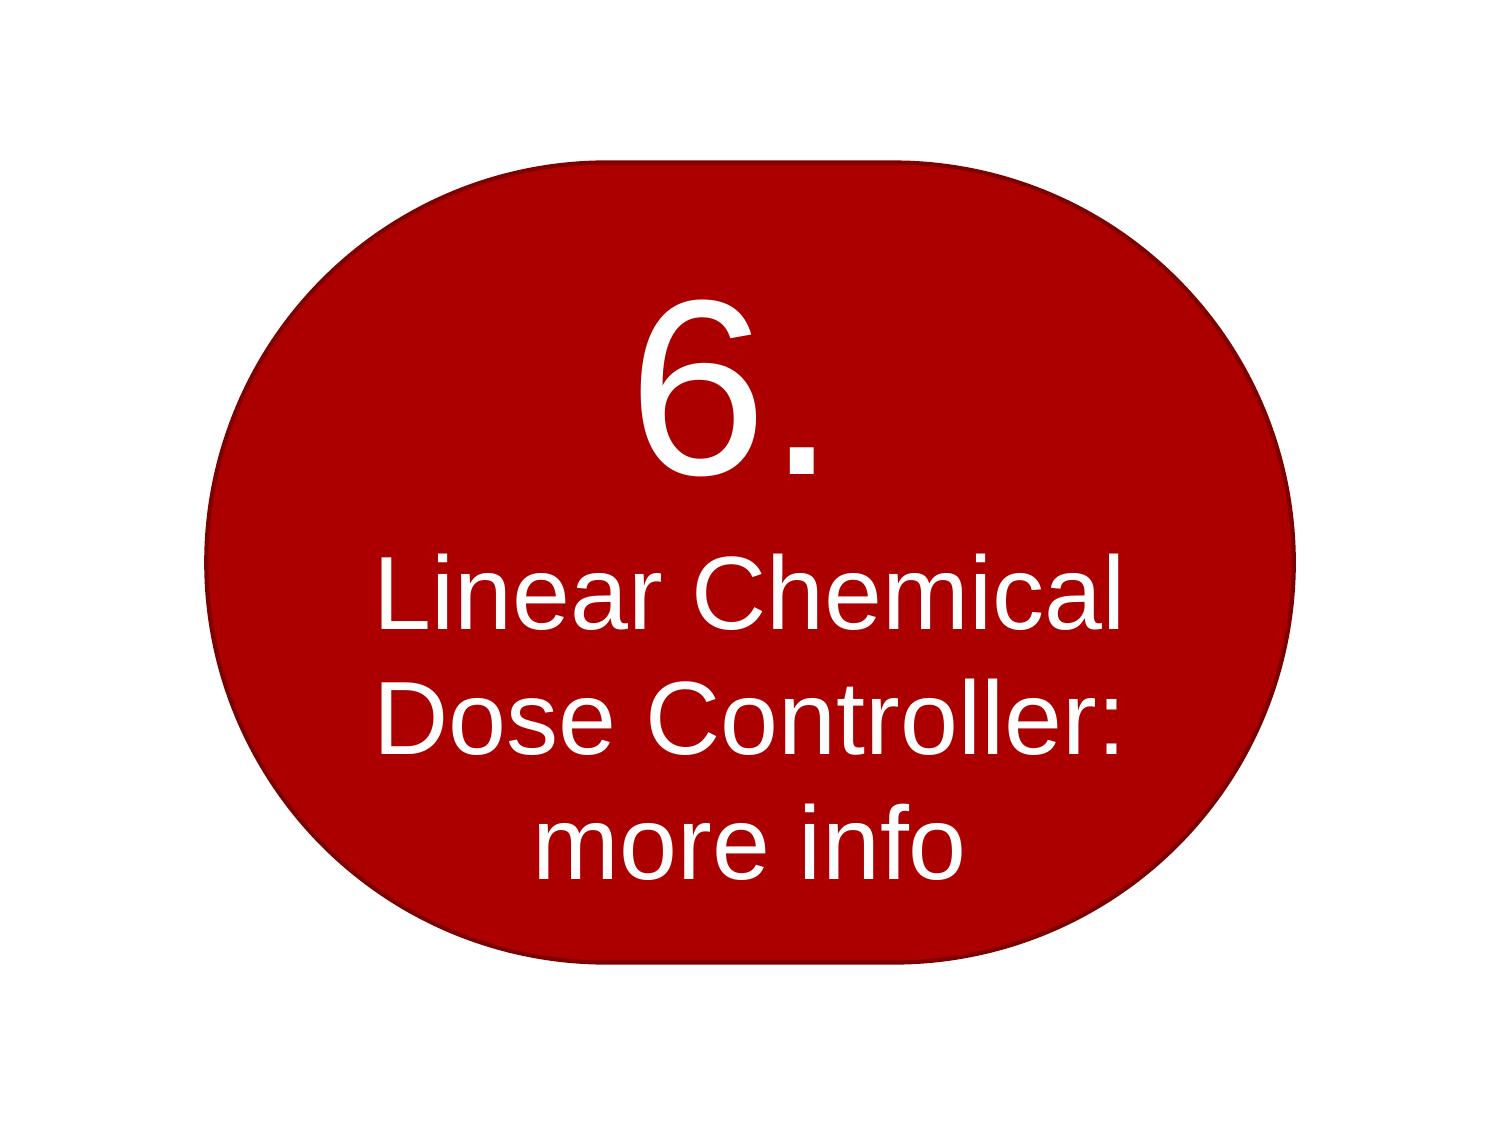

6.
Linear Chemical Dose Controller: more info